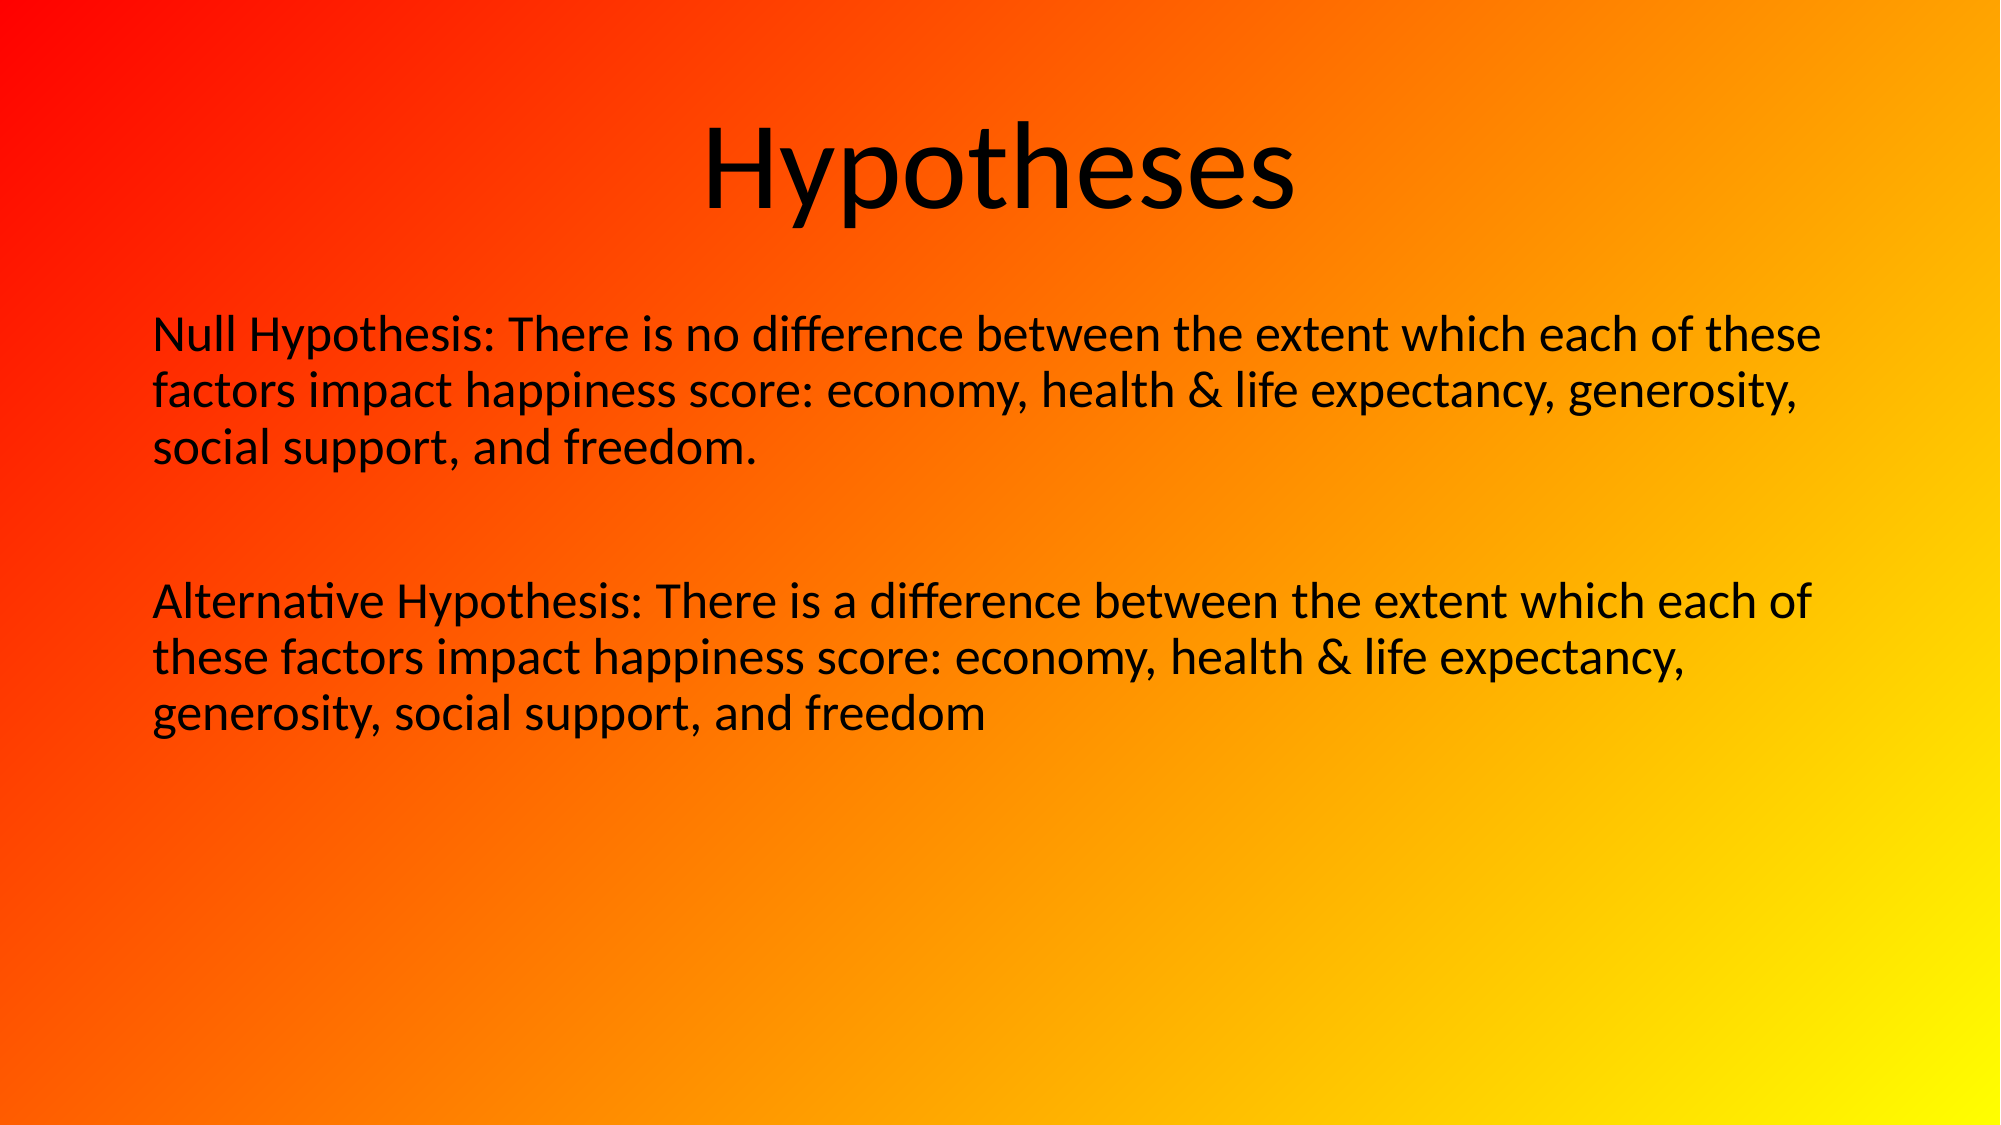

# Hypotheses
Null Hypothesis: There is no difference between the extent which each of these factors impact happiness score: economy, health & life expectancy, generosity, social support, and freedom.

Alternative Hypothesis: There is a difference between the extent which each of these factors impact happiness score: economy, health & life expectancy, generosity, social support, and freedom